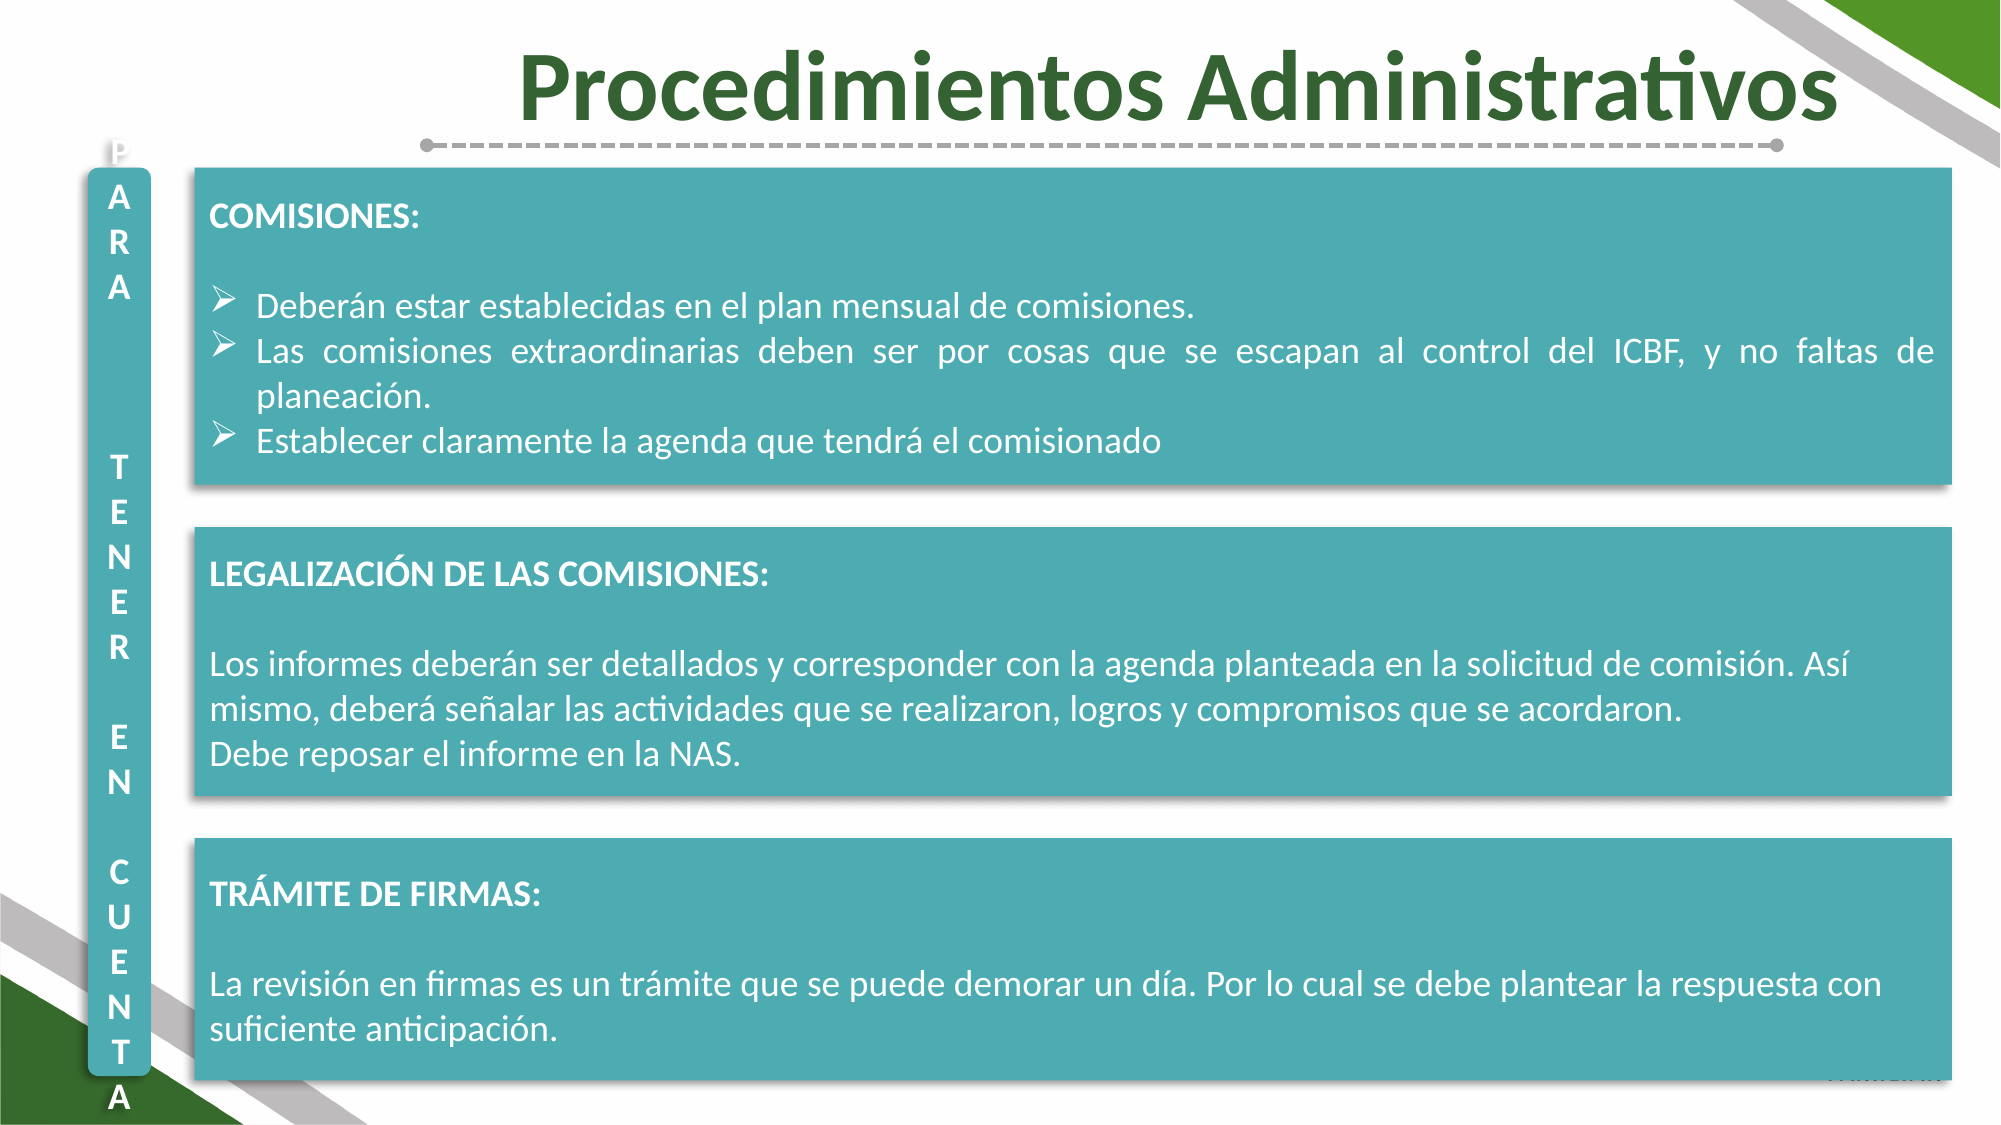

Procedimientos Administrativos
PARA

TENER

EN

CUENTA
COMISIONES:

Deberán estar establecidas en el plan mensual de comisiones.
Las comisiones extraordinarias deben ser por cosas que se escapan al control del ICBF, y no faltas de planeación.
Establecer claramente la agenda que tendrá el comisionado
LEGALIZACIÓN DE LAS COMISIONES:

Los informes deberán ser detallados y corresponder con la agenda planteada en la solicitud de comisión. Así mismo, deberá señalar las actividades que se realizaron, logros y compromisos que se acordaron.
Debe reposar el informe en la NAS.
TRÁMITE DE FIRMAS:

La revisión en firmas es un trámite que se puede demorar un día. Por lo cual se debe plantear la respuesta con suficiente anticipación.